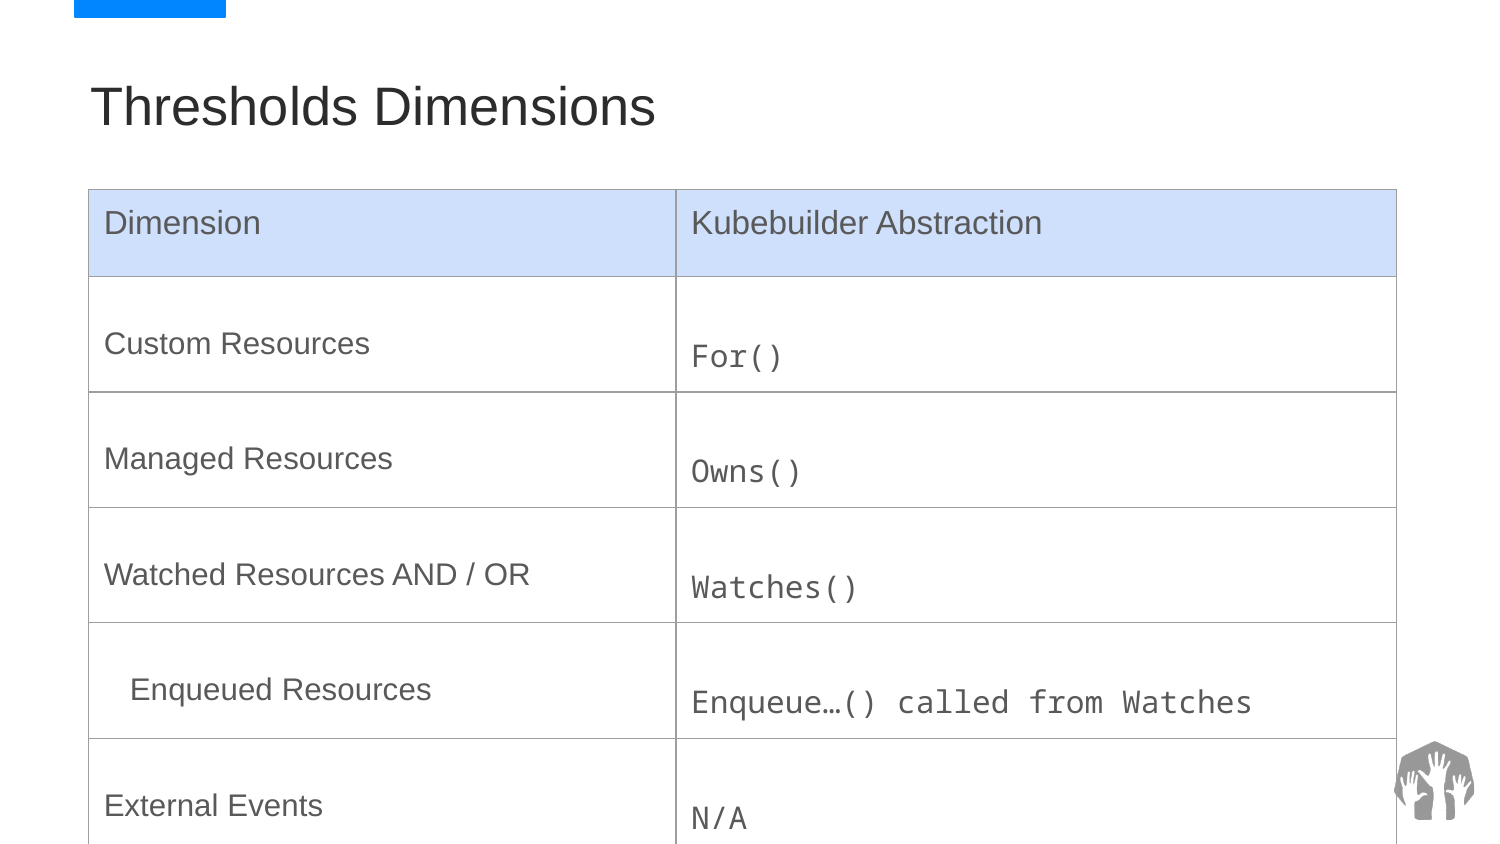

# Thresholds Dimensions
| Dimension | Kubebuilder Abstraction |
| --- | --- |
| Custom Resources | For() |
| Managed Resources | Owns() |
| Watched Resources AND / OR | Watches() |
| Enqueued Resources | Enqueue…() called from Watches |
| External Events | N/A |